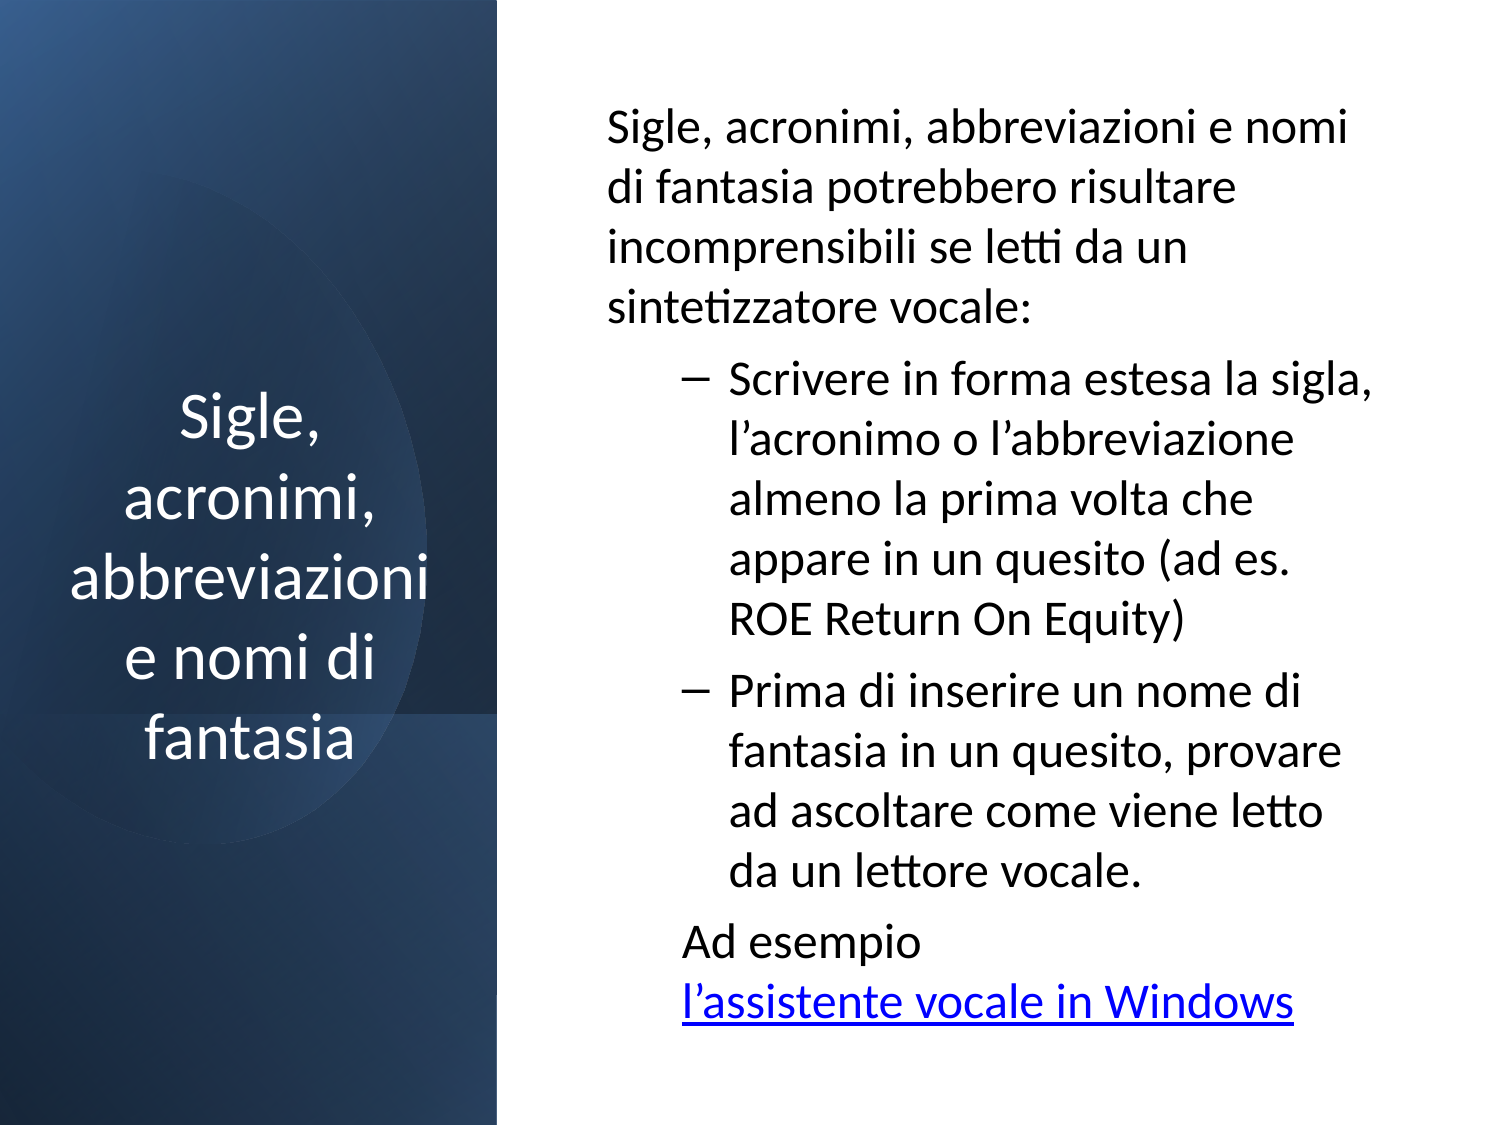

Sigle, acronimi, abbreviazioni e nomi di fantasia potrebbero risultare incomprensibili se letti da un sintetizzatore vocale:
Scrivere in forma estesa la sigla, l’acronimo o l’abbreviazione almeno la prima volta che appare in un quesito (ad es. ROE Return On Equity)
Prima di inserire un nome di fantasia in un quesito, provare ad ascoltare come viene letto da un lettore vocale.
Ad esempio l’assistente vocale in Windows

# Sigle, acronimi, abbreviazioni e nomi di fantasia